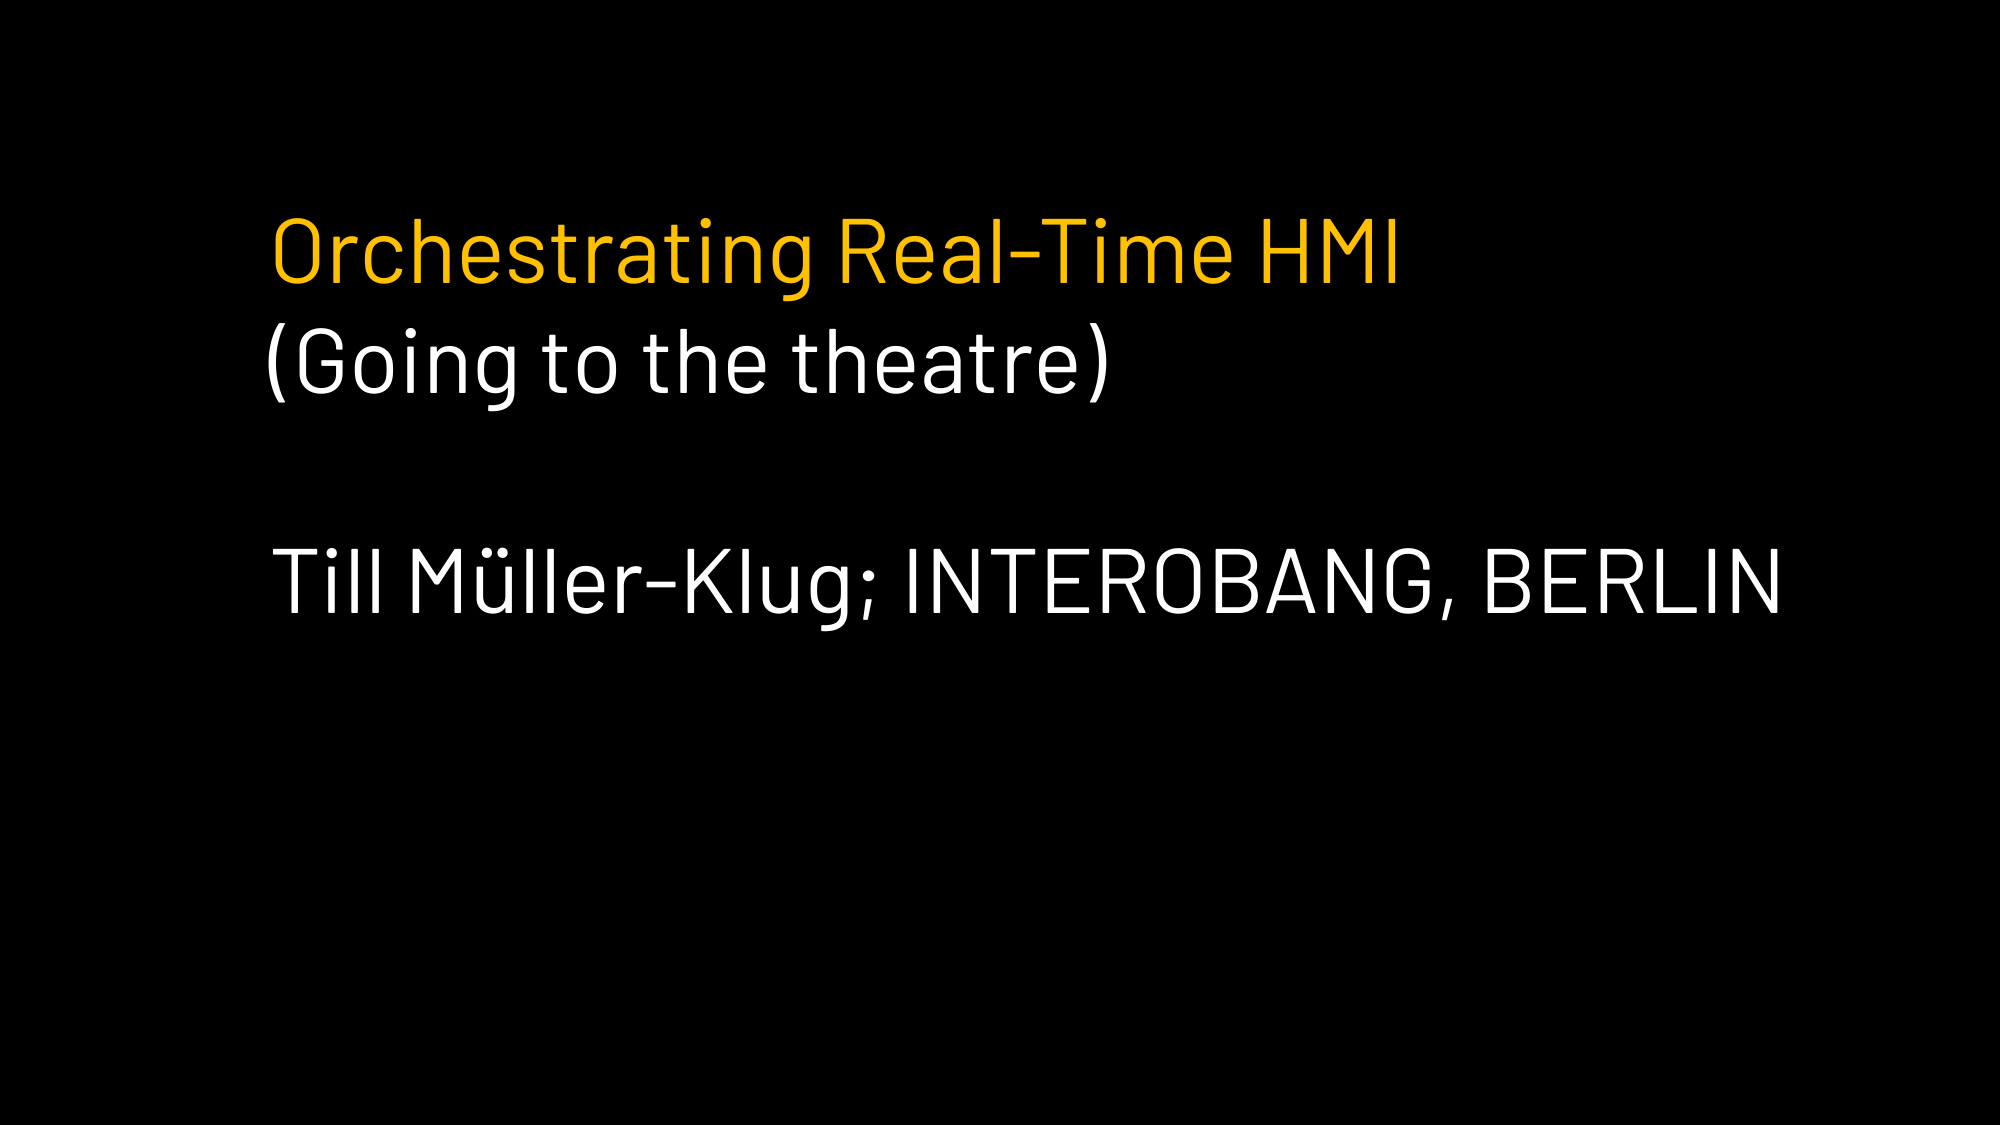

Orchestrating Real-Time HMI
(Going to the theatre)

Till Müller-Klug; INTEROBANG, BERLIN